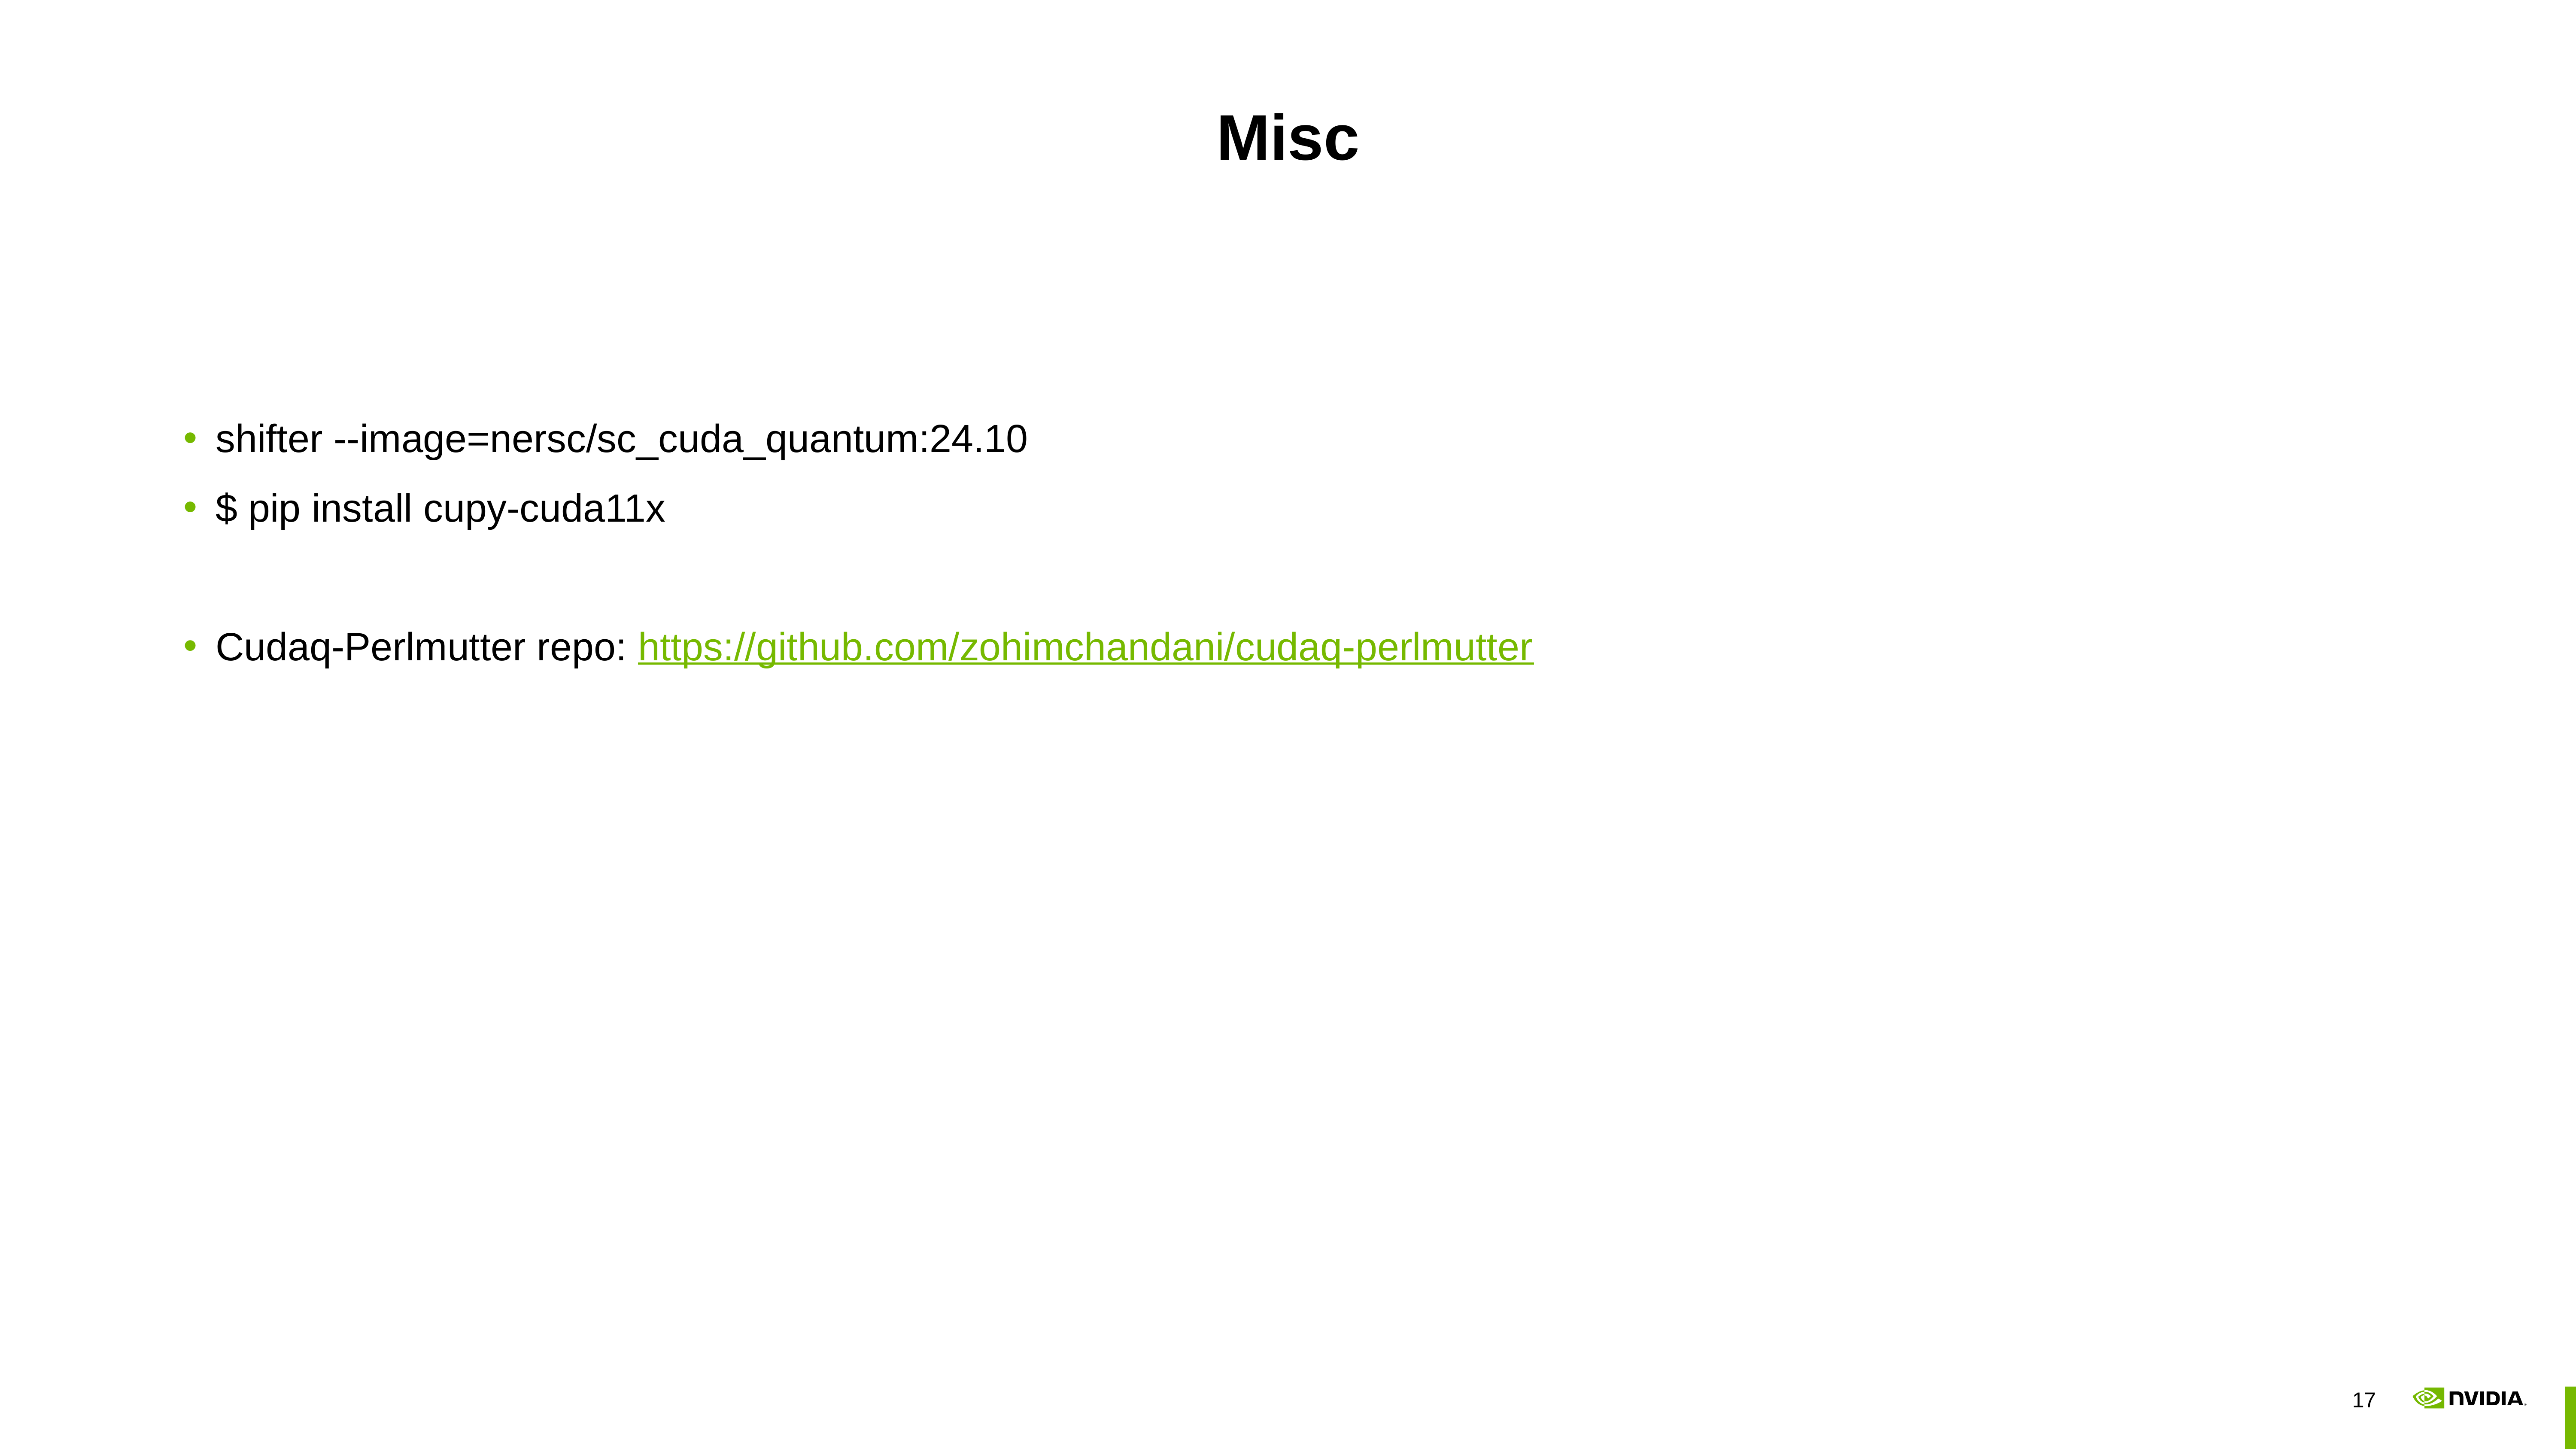

# Misc

shifter --image=nersc/sc_cuda_quantum:24.10
$ pip install cupy-cuda11x

Cudaq-Perlmutter repo: https://github.com/zohimchandani/cudaq-perlmutter